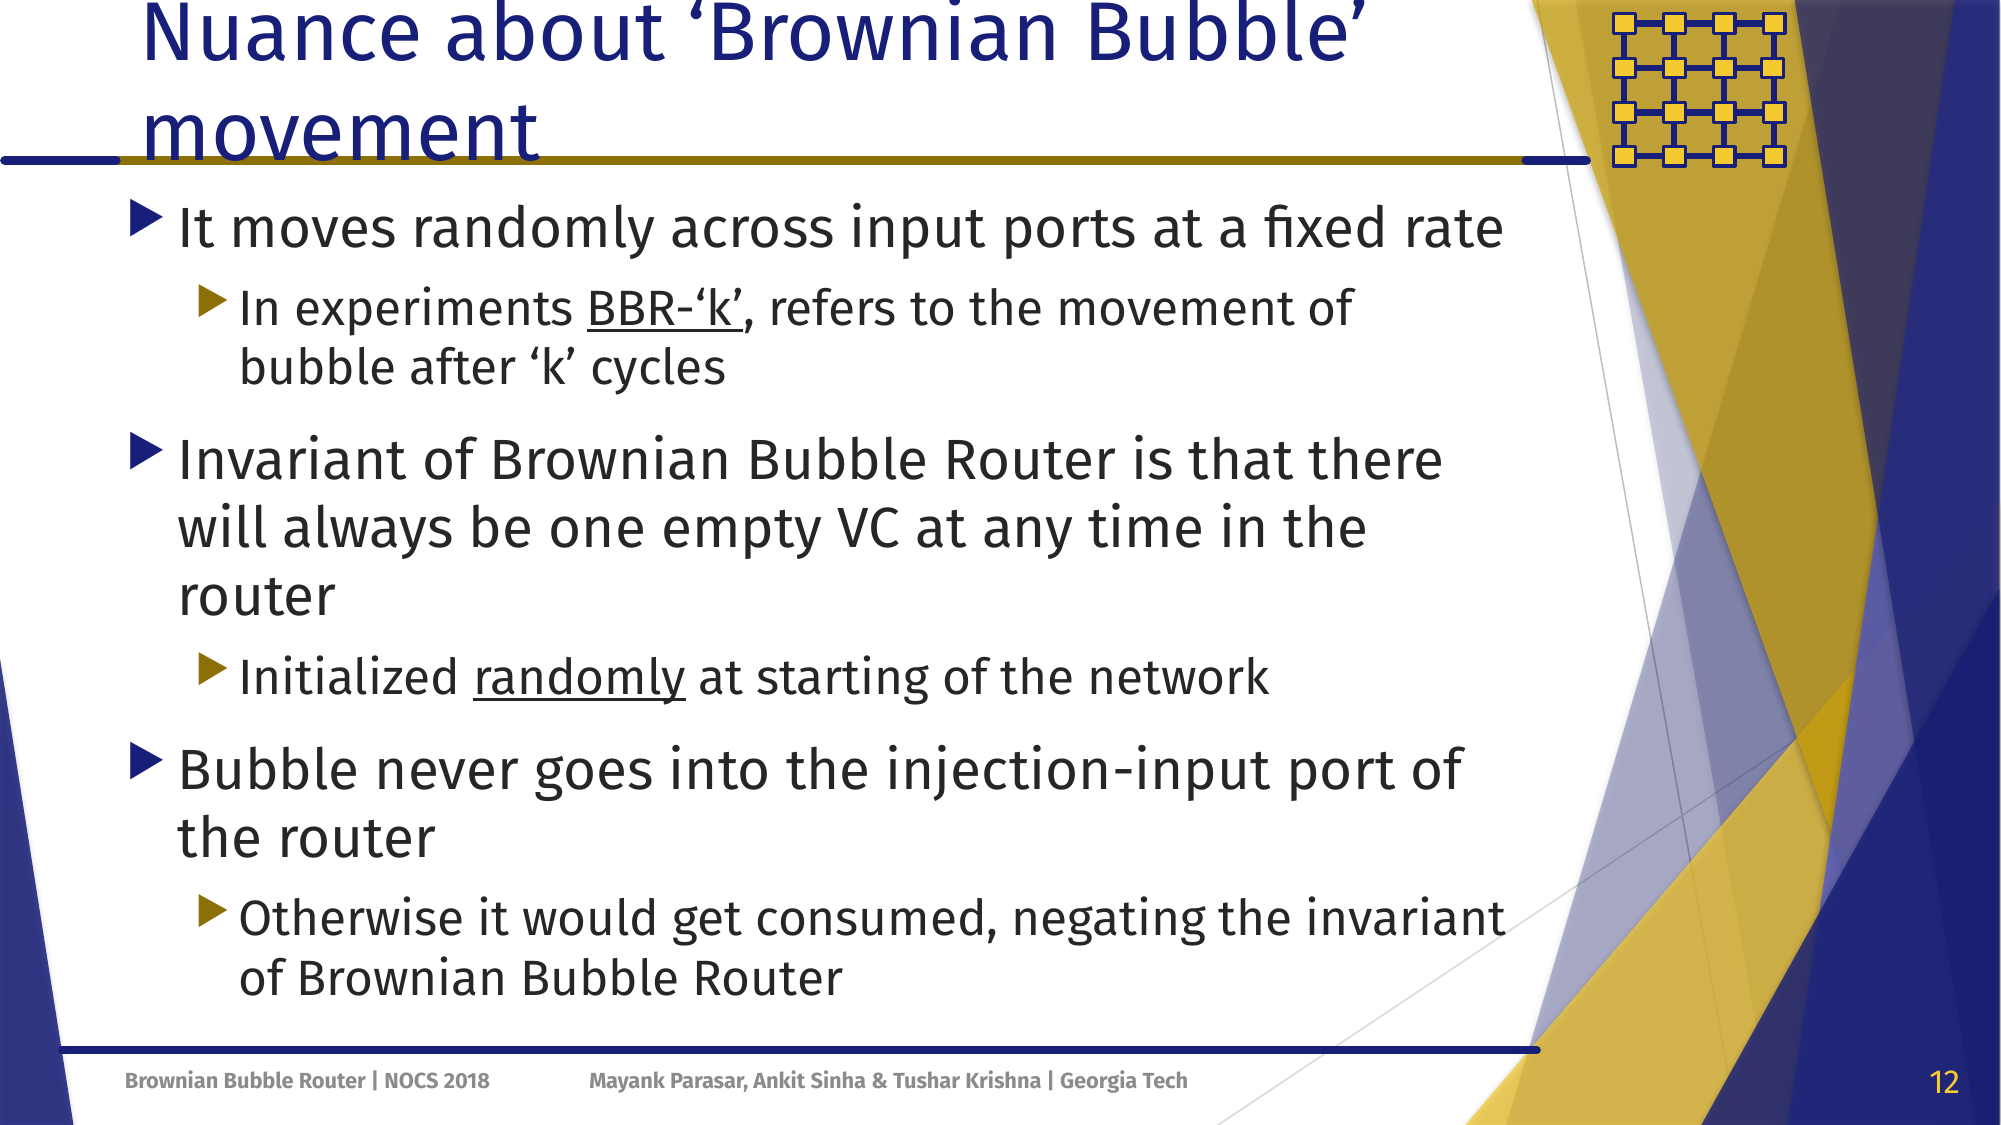

# Nuance about ‘Brownian Bubble’ movement
It moves randomly across input ports at a fixed rate
In experiments BBR-‘k’, refers to the movement of bubble after ‘k’ cycles
Invariant of Brownian Bubble Router is that there will always be one empty VC at any time in the router
Initialized randomly at starting of the network
Bubble never goes into the injection-input port of the router
Otherwise it would get consumed, negating the invariant of Brownian Bubble Router
12
Brownian Bubble Router | NOCS 2018                   Mayank Parasar, Ankit Sinha & Tushar Krishna | Georgia Tech